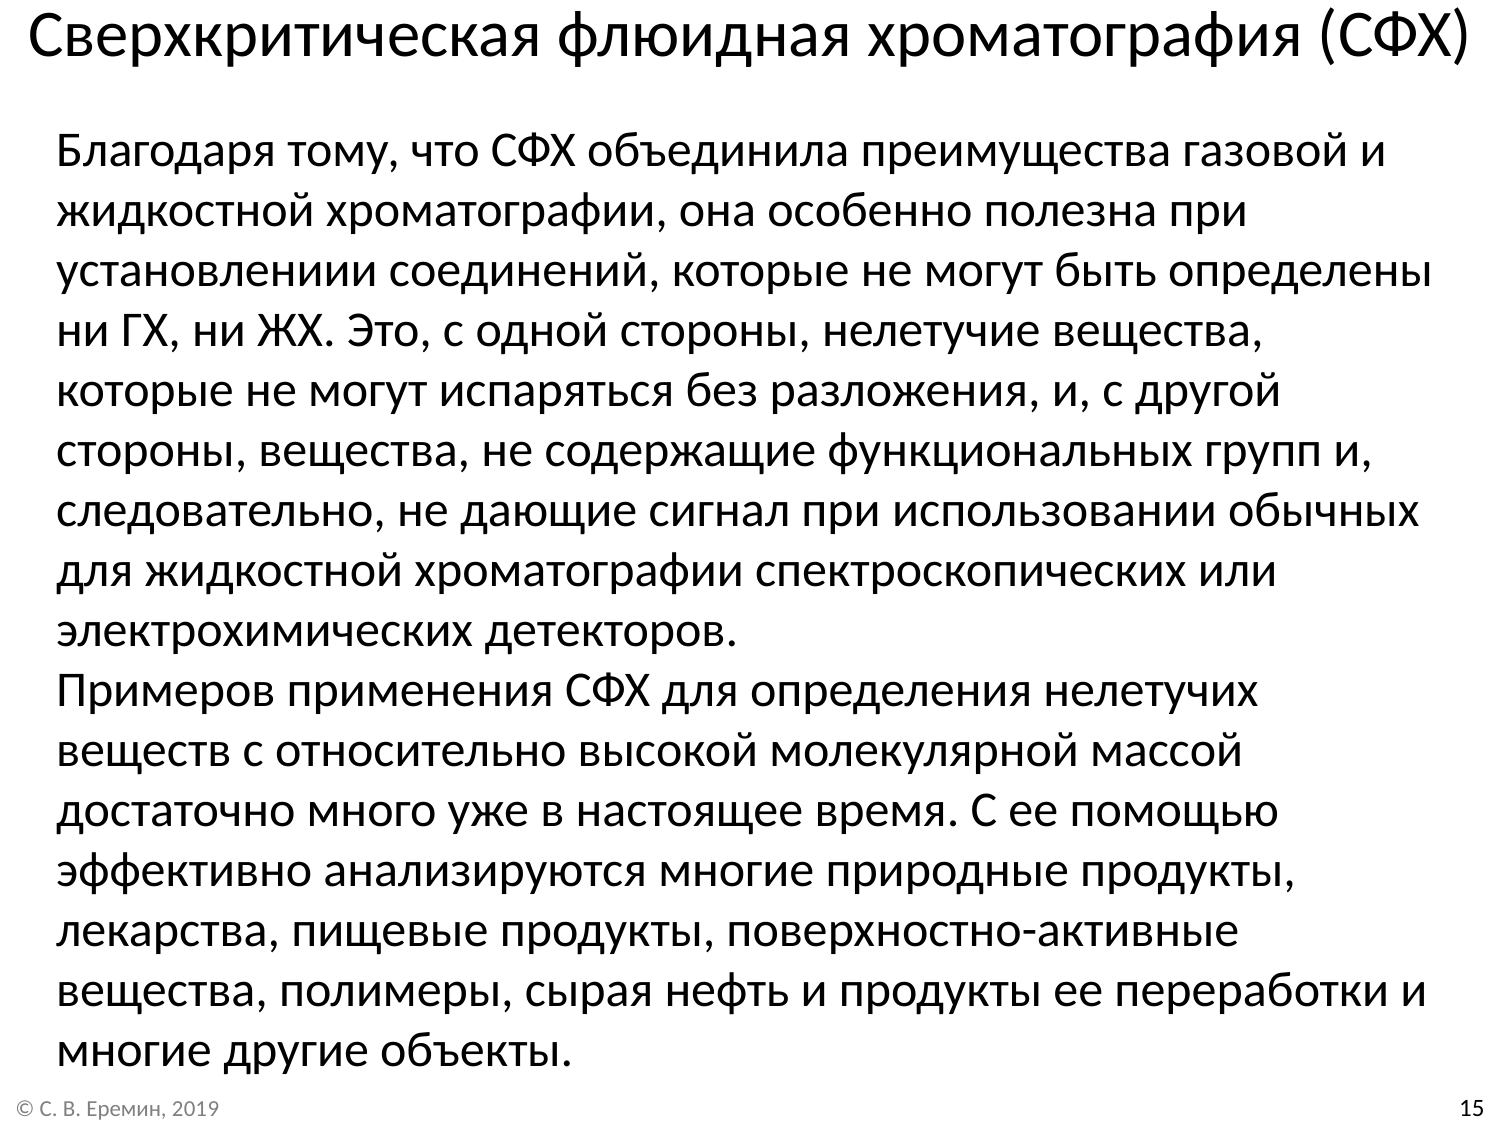

# Сверхкритическая флюидная хроматография (СФХ)
Благодаря тому, что СФХ объединила преимущества газовой и жидкостной хроматографии, она особенно полезна при установлениии соединений, которые не могут быть определены ни ГХ, ни ЖХ. Это, с одной стороны, нелетучие вещества, которые не могут испаряться без разложения, и, с другой стороны, вещества, не содержащие функциональных групп и, следовательно, не дающие сигнал при использовании обычных для жидкостной хроматографии спектроскопических или электрохимических детекторов.
Примеров применения СФХ для определения нелетучих веществ с относительно высокой молекулярной массой достаточно много уже в настоящее время. С ее помощью эффективно анализируются многие природные продукты, лекарства, пищевые продукты, поверхностно-активные вещества, полимеры, сырая нефть и продукты ее переработки и многие другие объекты.
15